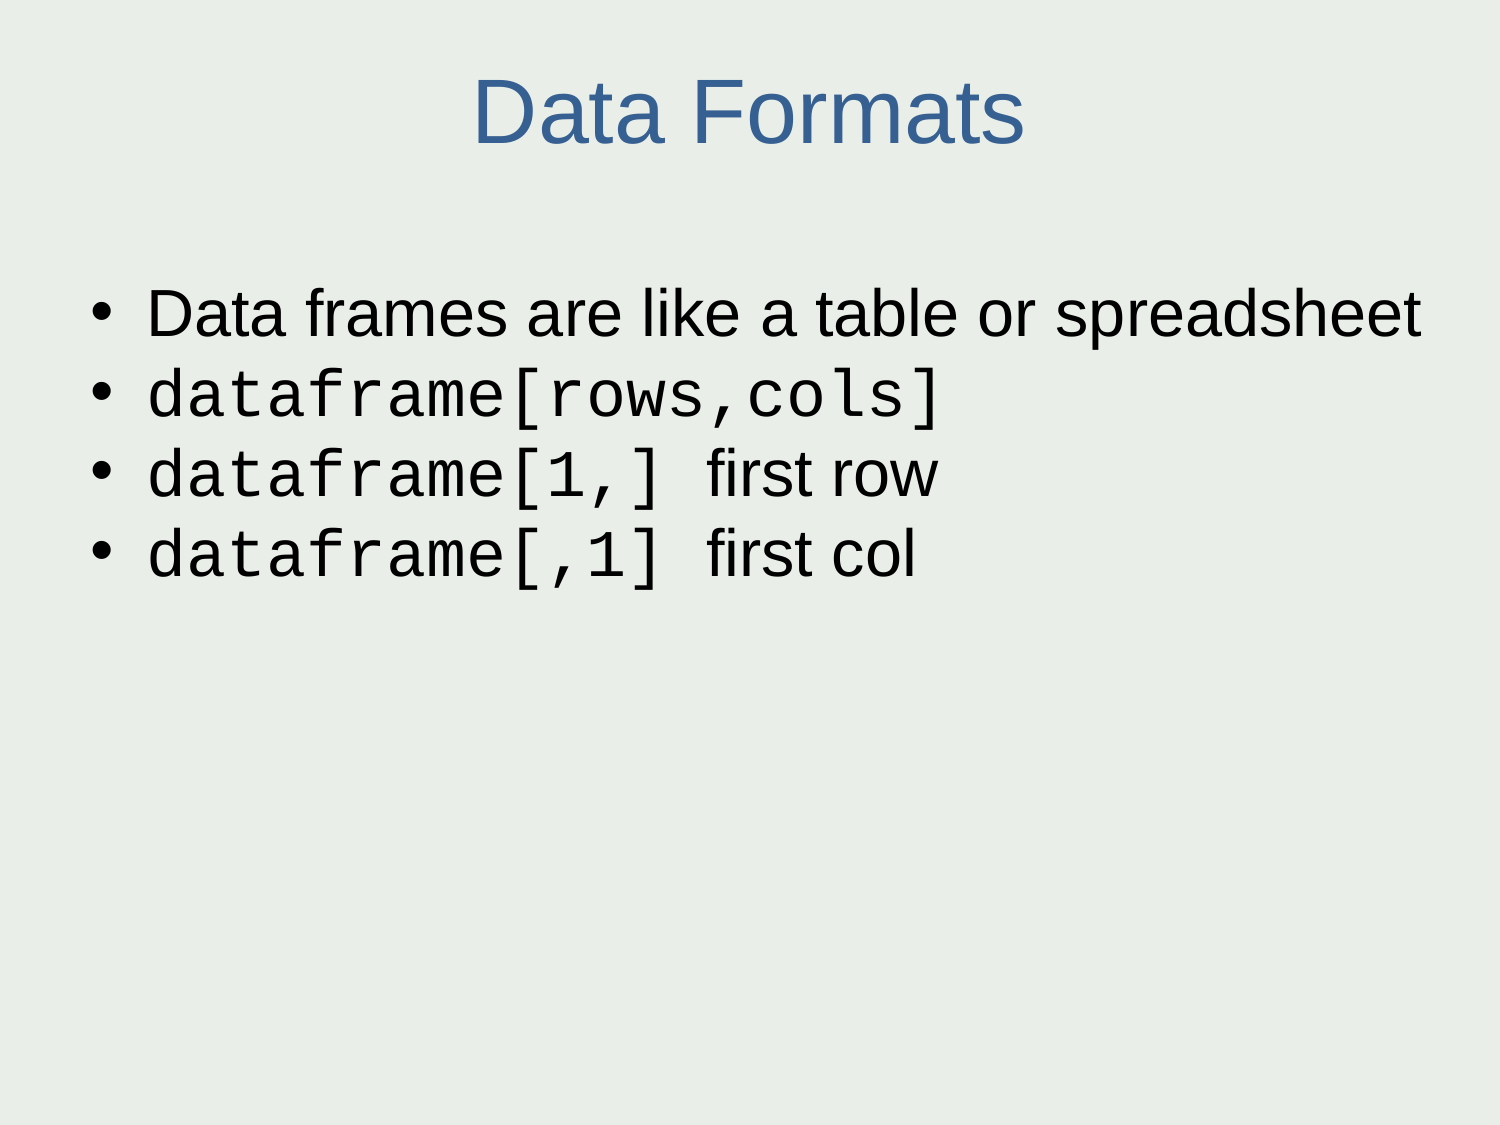

Data Formats
Data frames are like a table or spreadsheet
dataframe[rows,cols]
dataframe[1,] first row
dataframe[,1] first col